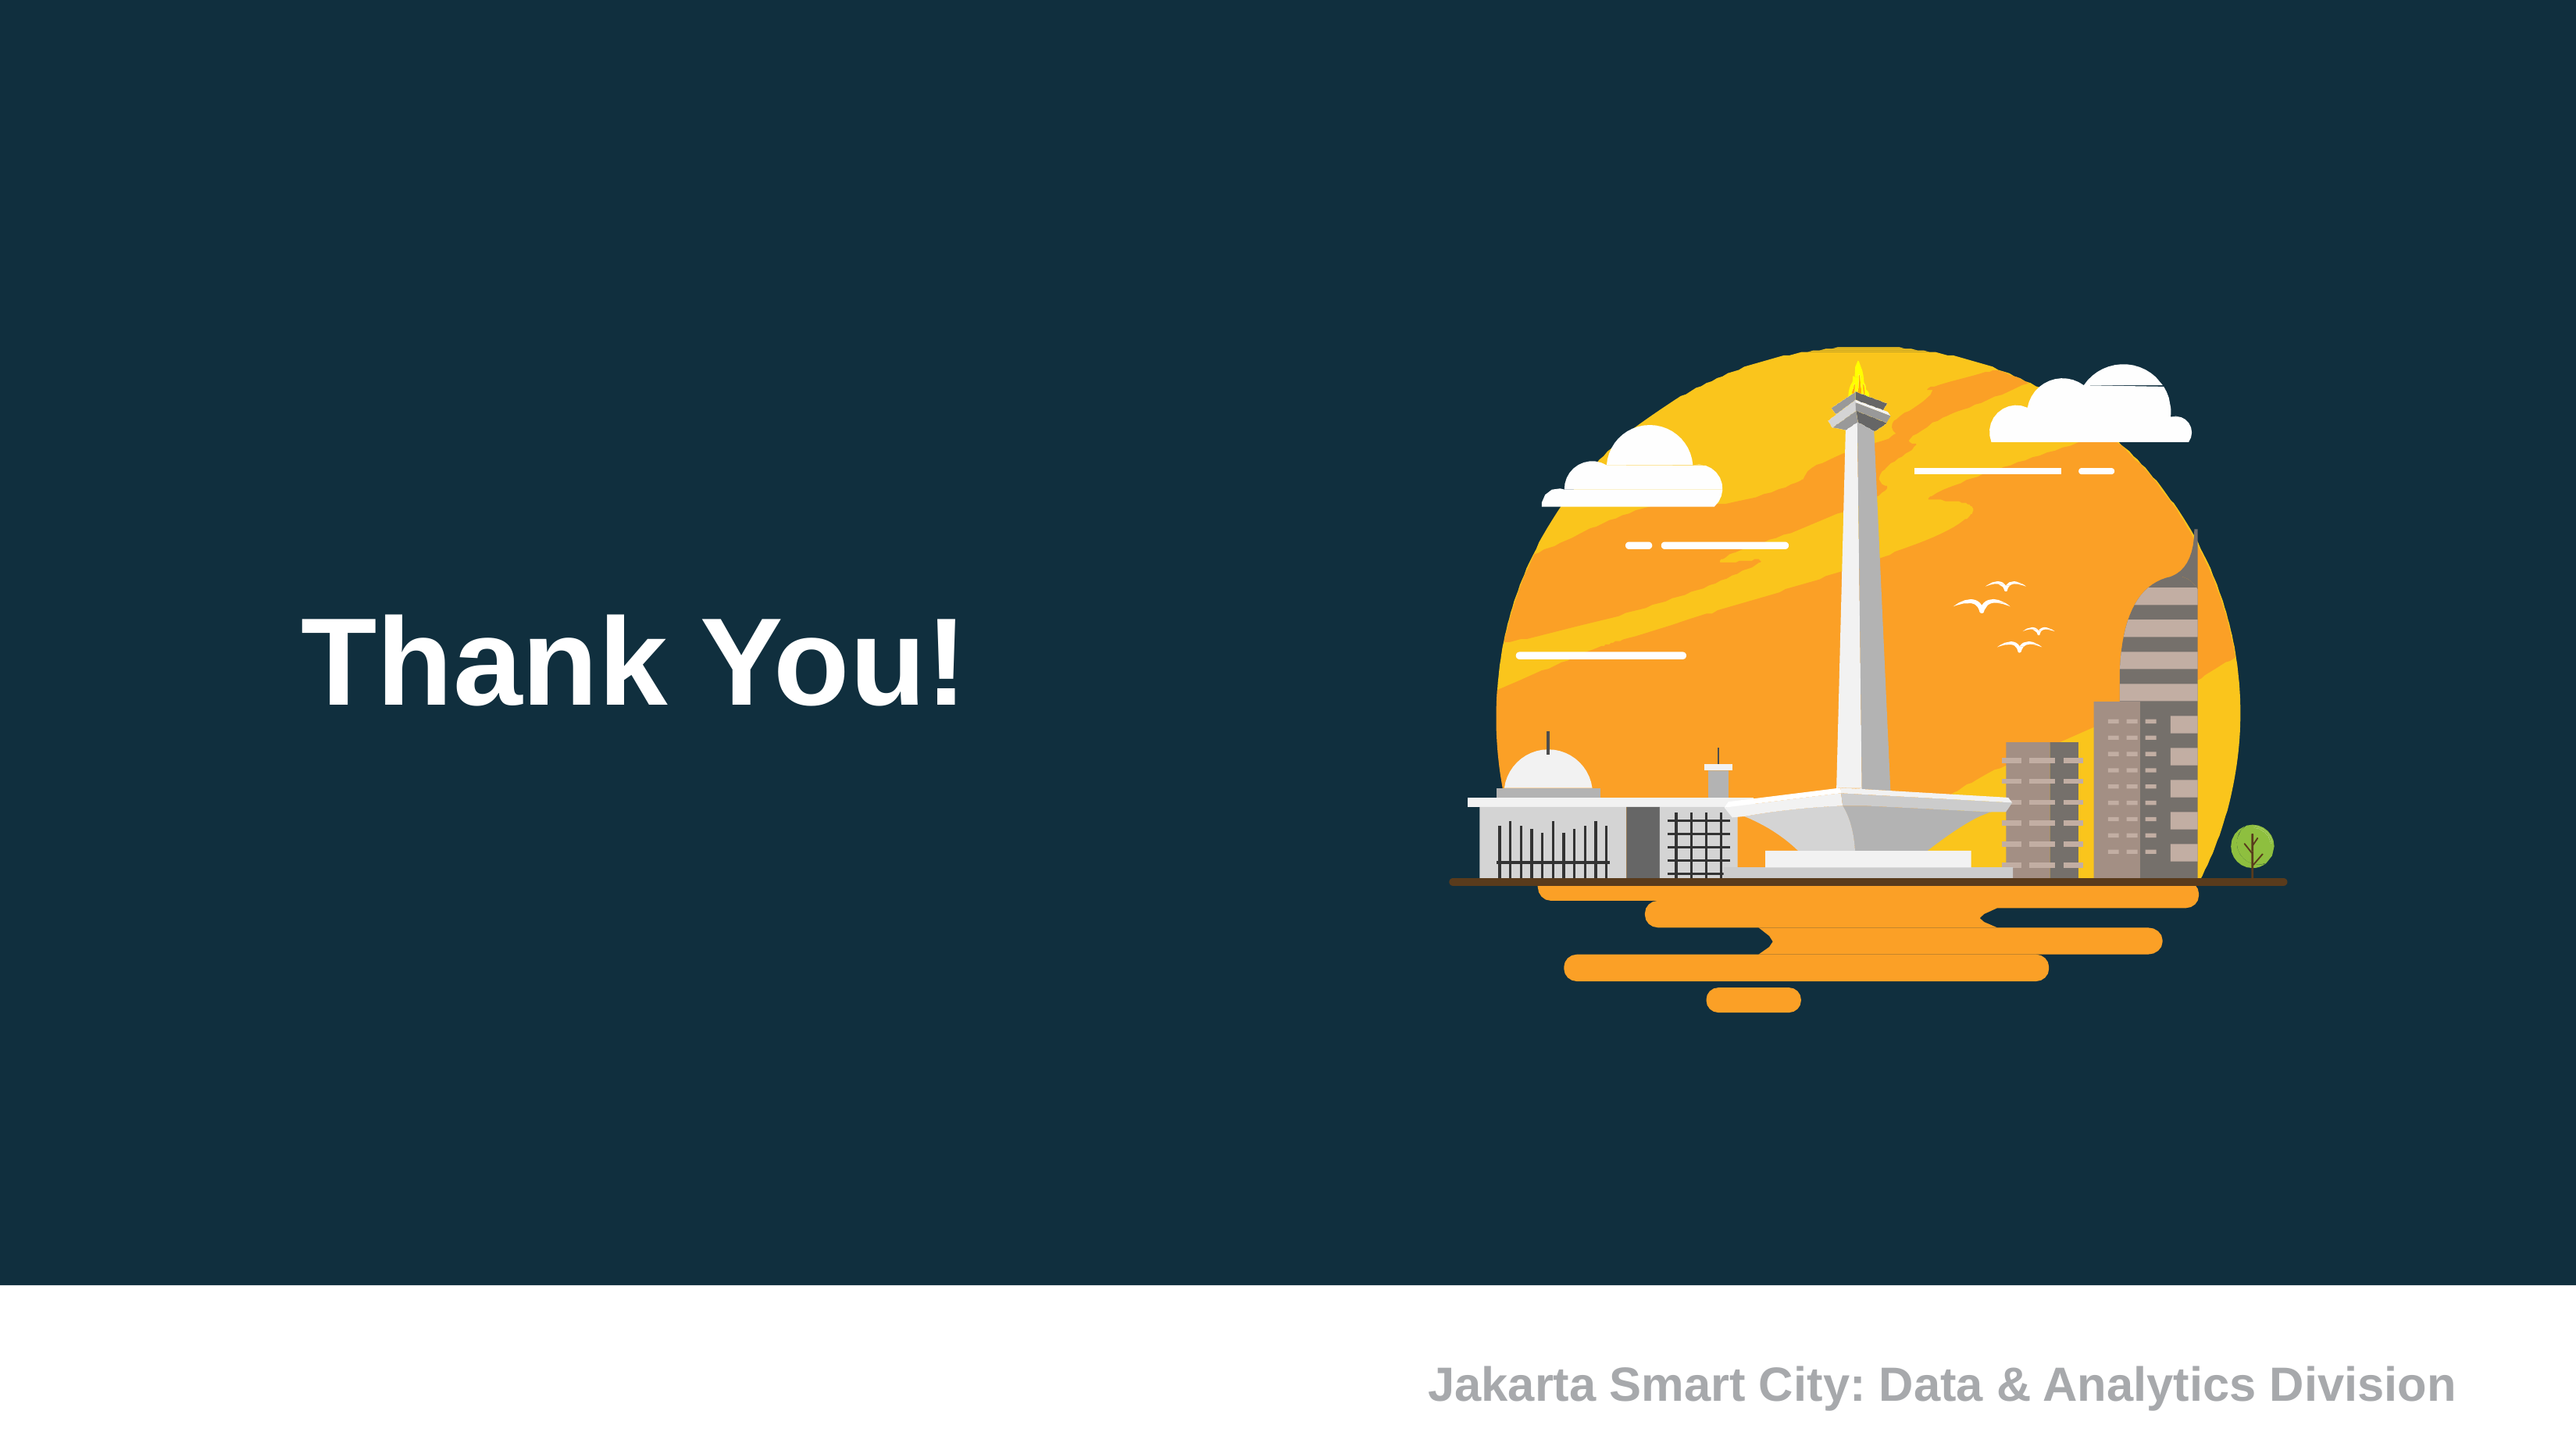

Thank You!

Jakarta Smart City: Data & Analytics Division